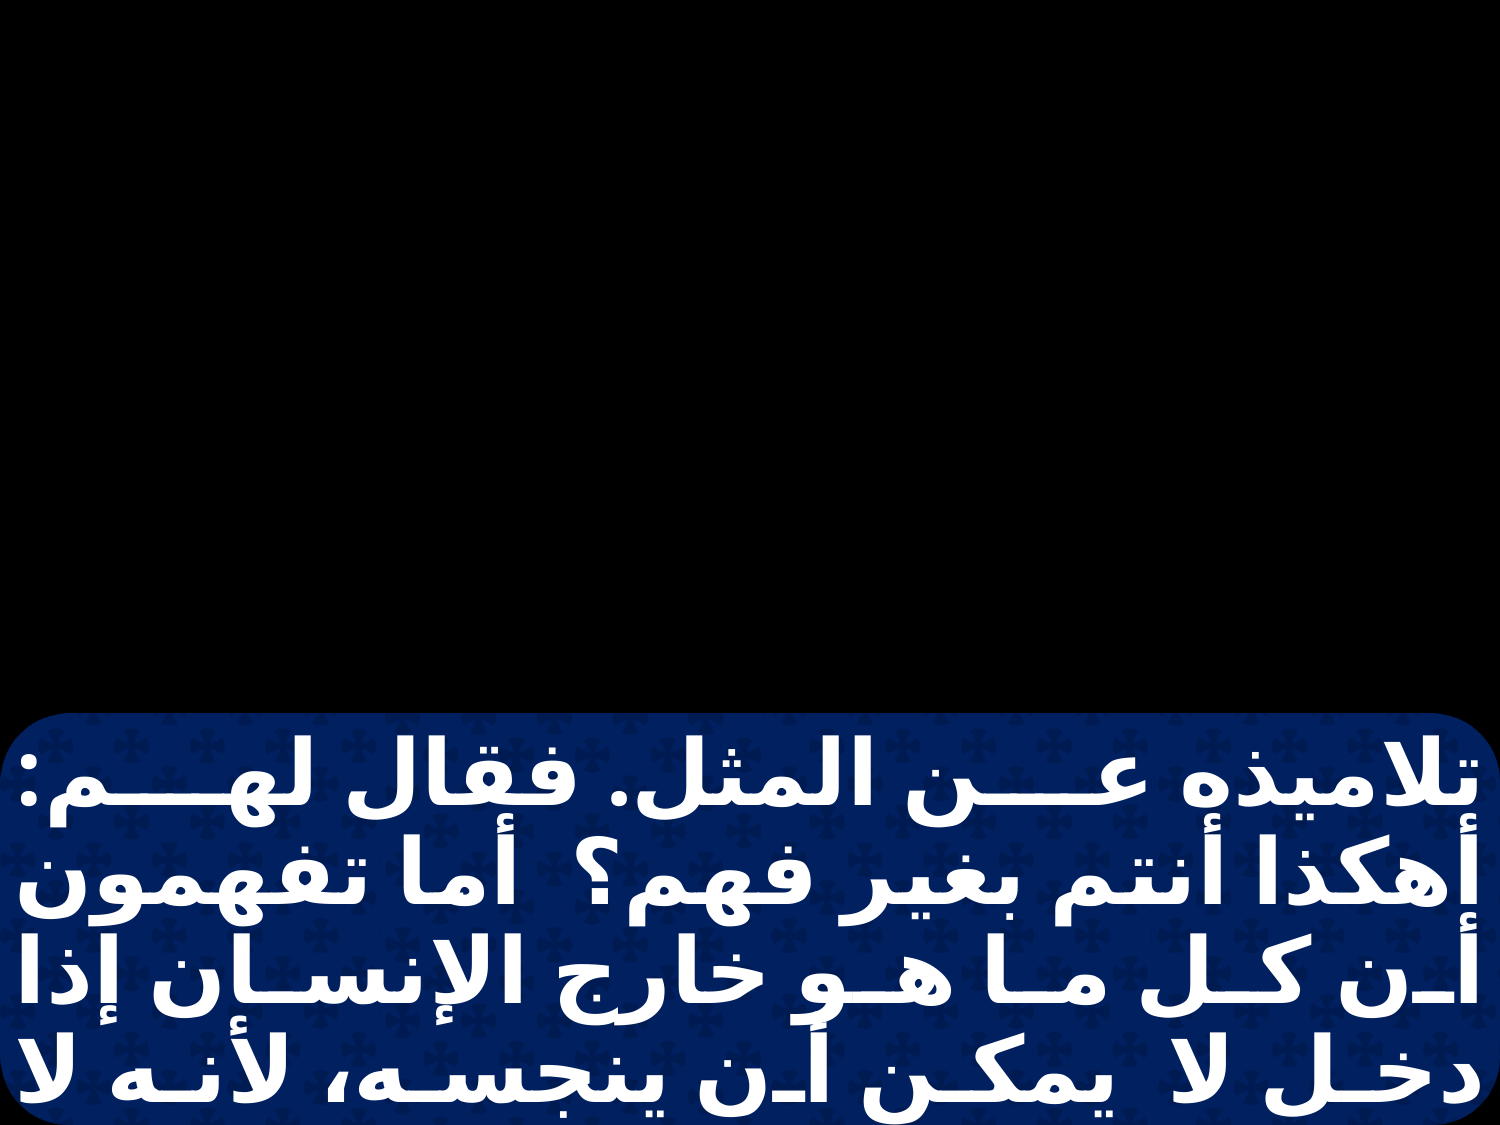

تلاميذه عن المثل. فقال لهم: أهكذا أنتم بغير فهم؟  أما تفهمون أن كل ما هو خارج الإنسان إذا دخل لا  يمكن أن ينجسه، لأنه لا يدخل في قلبه بل في  الجوف، ويذهب إلى المخرج، وتنقى به جميع